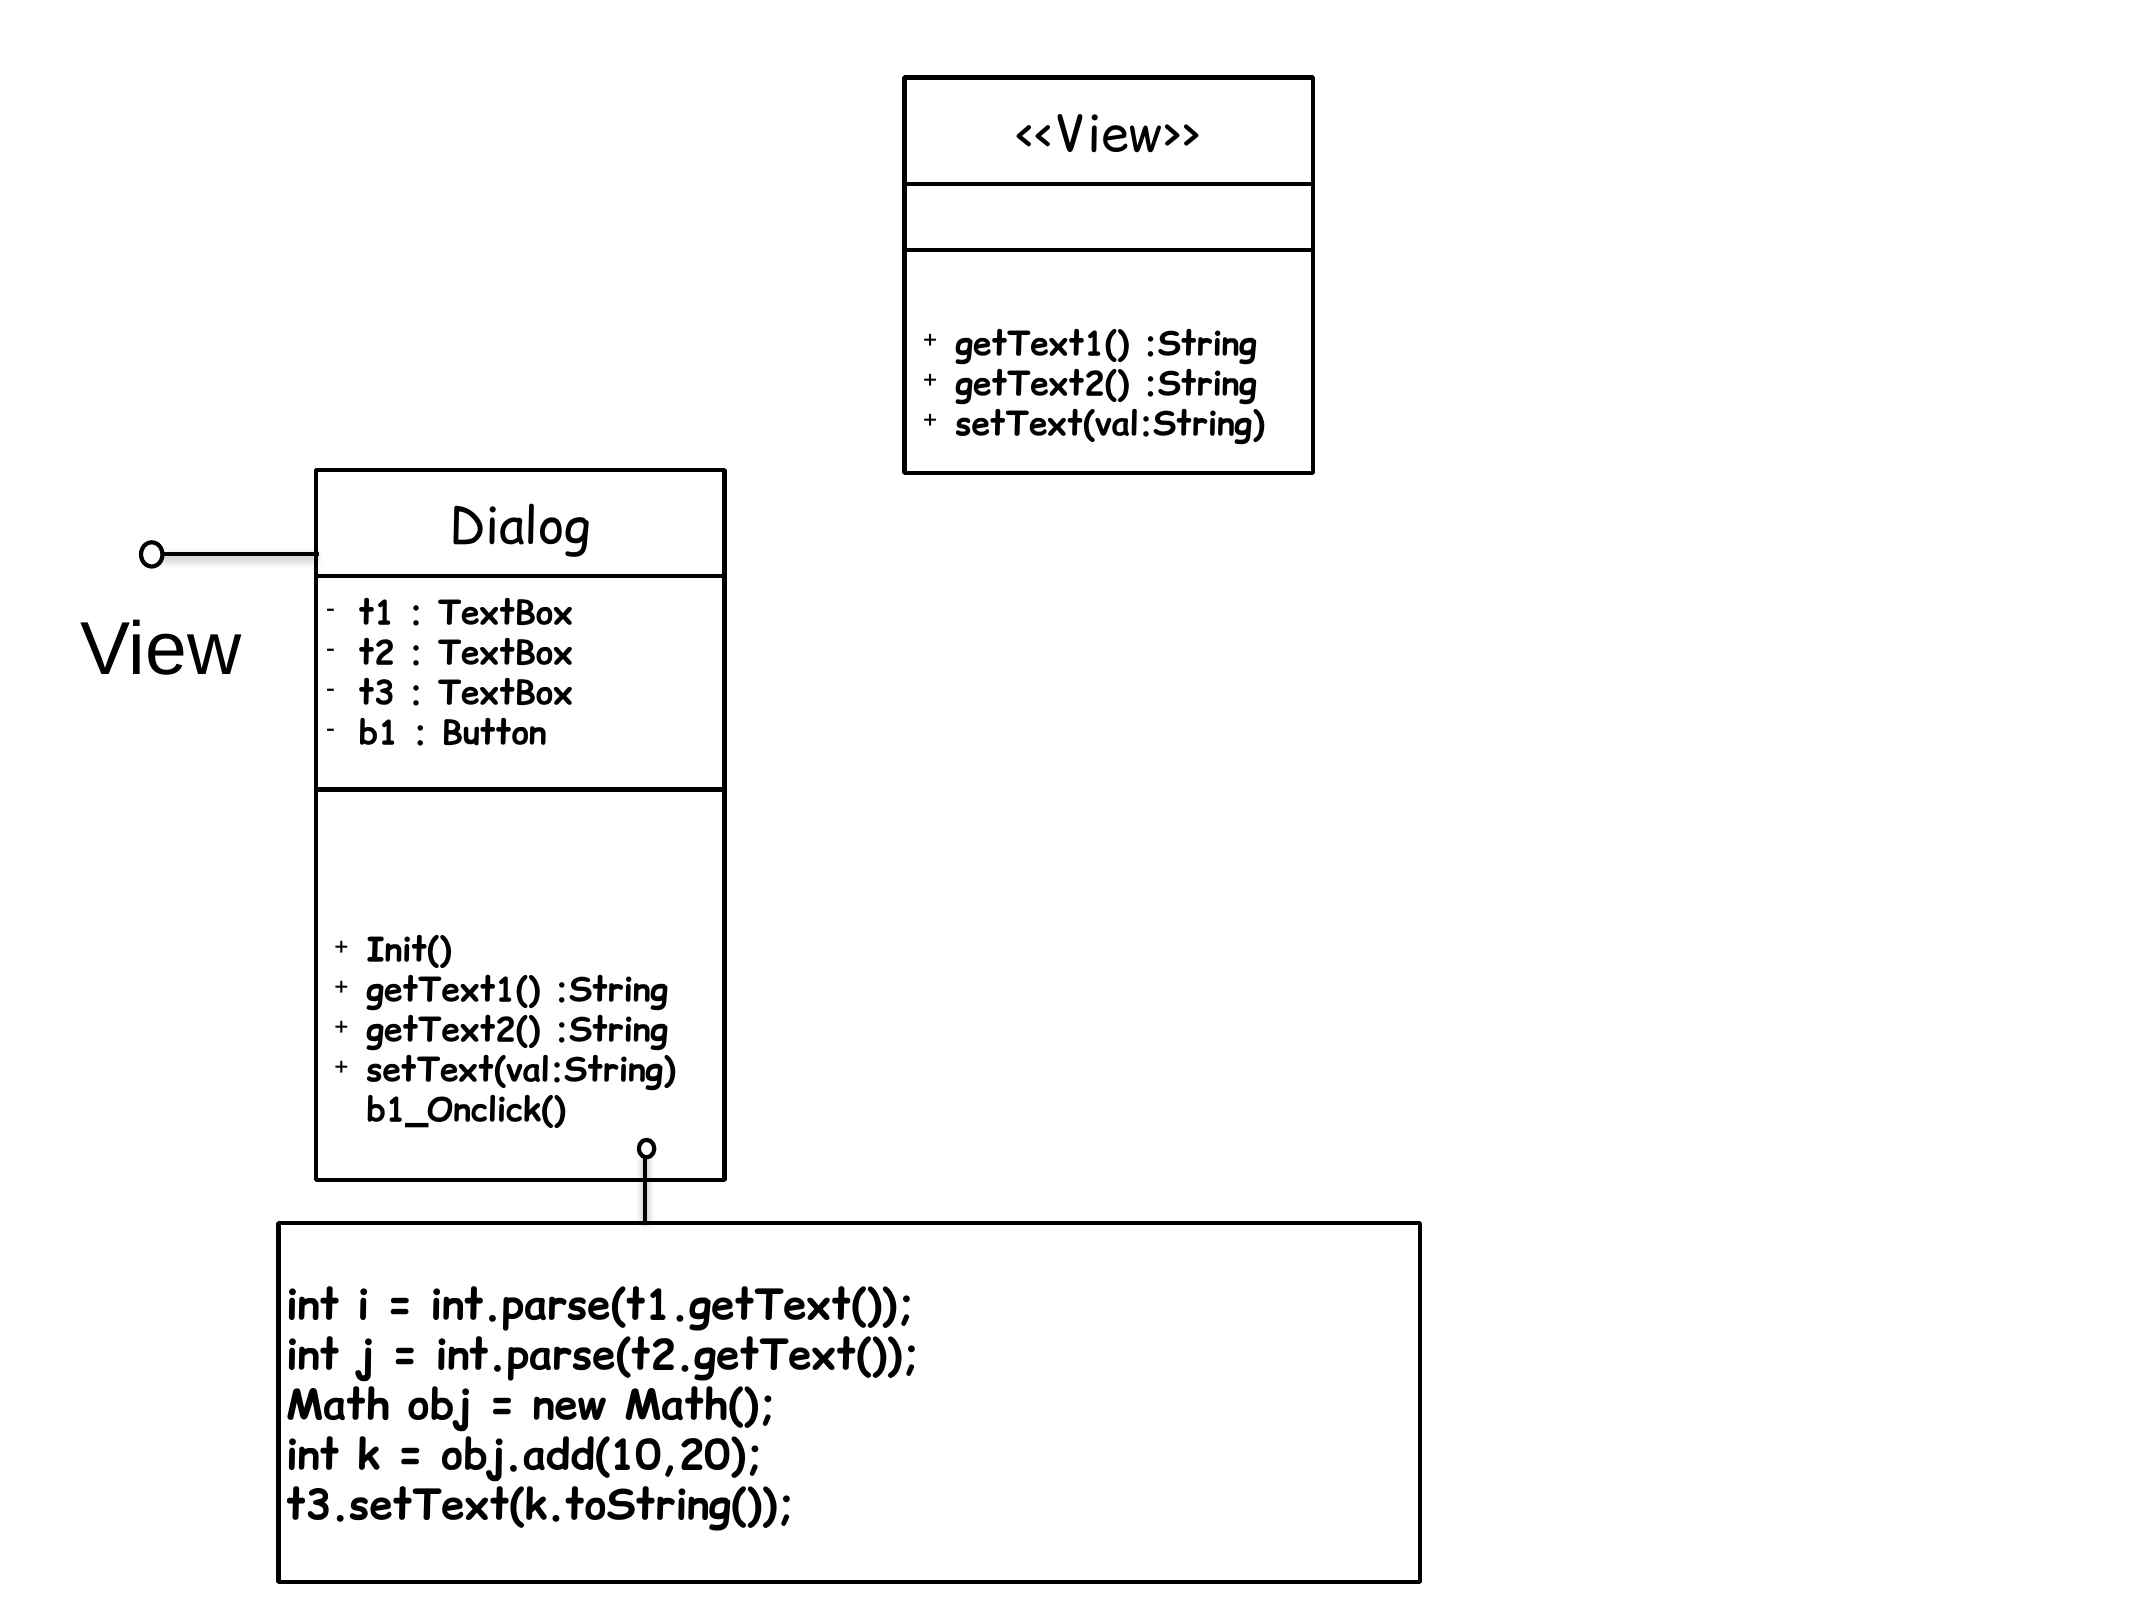

<<View>>

getText1() :String
getText2() :String
setText(val:String)

Dialog

Init()
getText1() :String
getText2() :String
setText(val:String) b1_Onclick()

t1 : TextBox
t2 : TextBox
t3 : TextBox
b1 : Button
View

int i = int.parse(t1.getText());
int j = int.parse(t2.getText());
Math obj = new Math();
int k = obj.add(10,20);
t3.setText(k.toString());